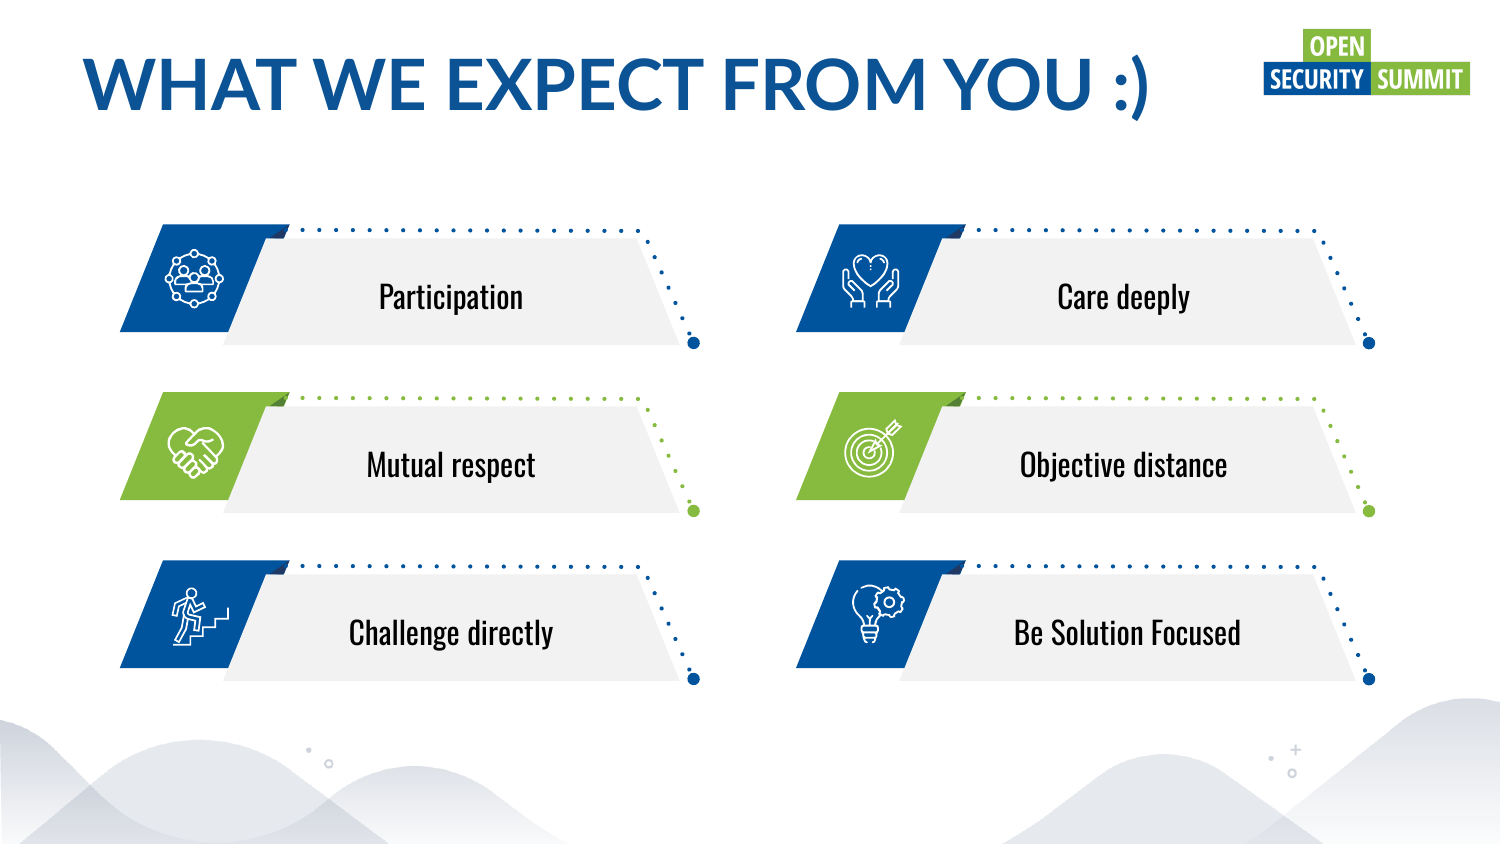

WHAT WE EXPECT FROM YOU :)

Participation

Care deeply

Mutual respect

Objective distance

Challenge directly

Be Solution Focused